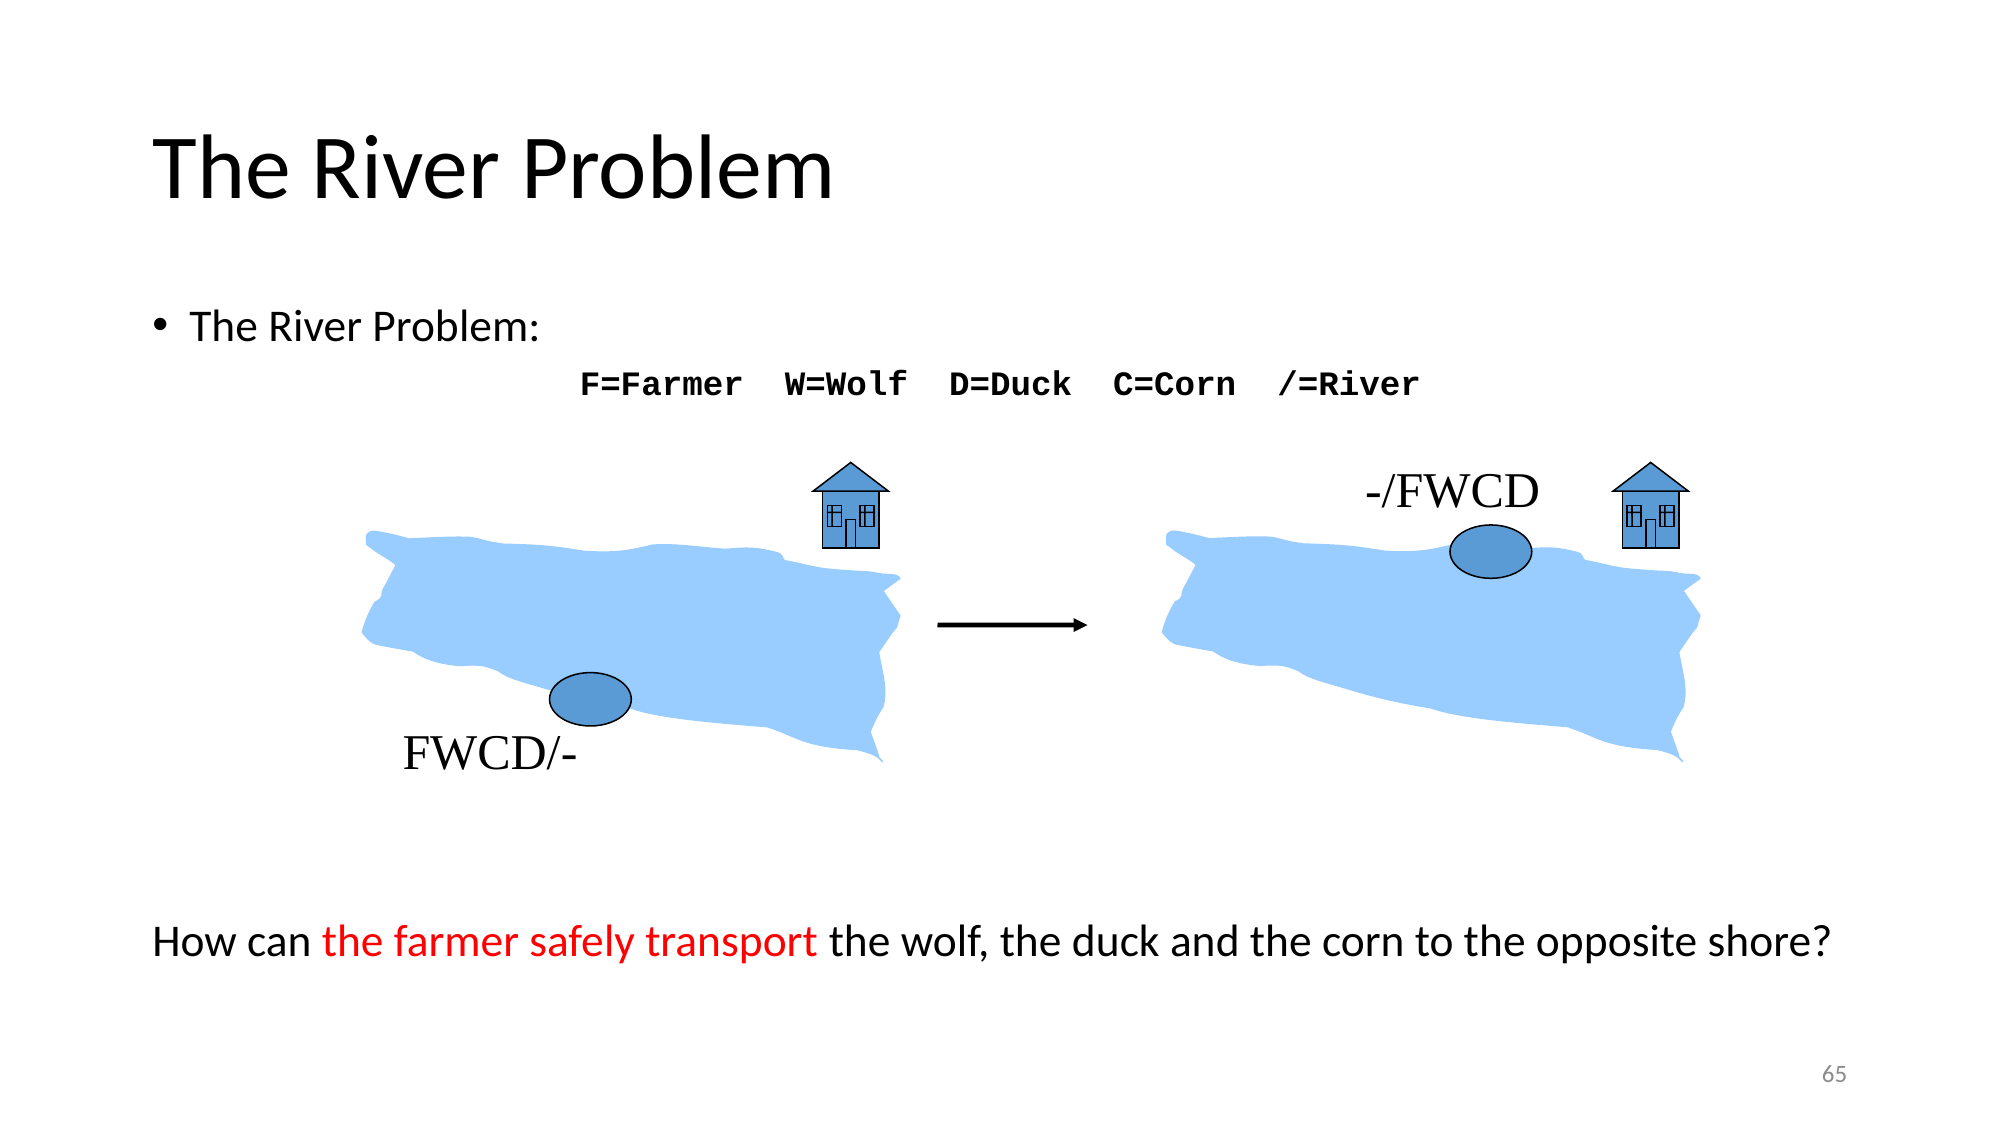

# The River Problem
The River Problem:
F=Farmer  W=Wolf  D=Duck  C=Corn  /=River

How can the farmer safely transport the wolf, the duck and the corn to the opposite shore?

-/FWCD

FWCD/-

65